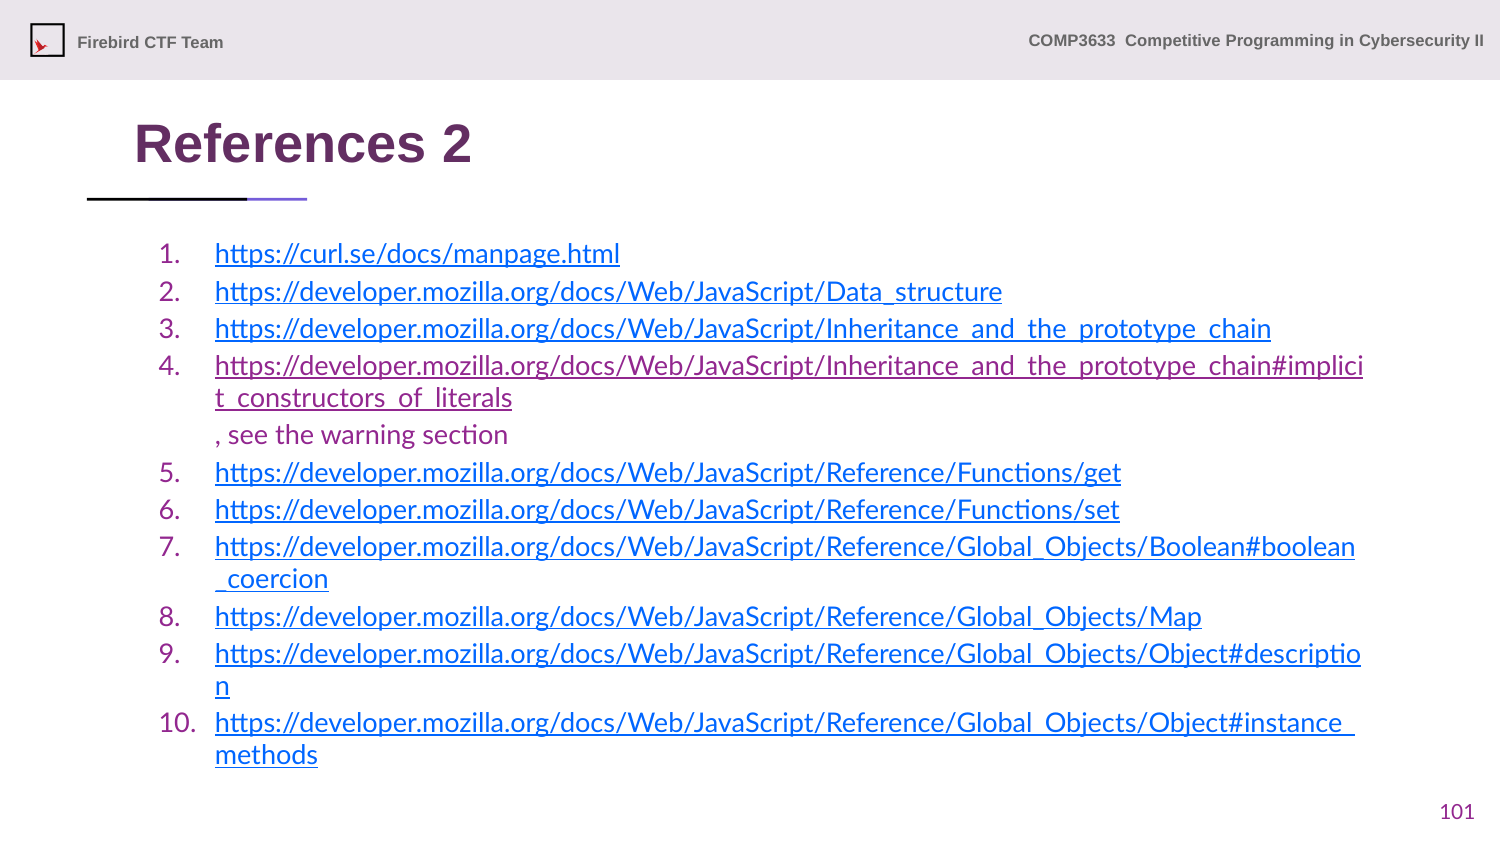

# References 2
https://curl.se/docs/manpage.html
https://developer.mozilla.org/docs/Web/JavaScript/Data_structure
https://developer.mozilla.org/docs/Web/JavaScript/Inheritance_and_the_prototype_chain
https://developer.mozilla.org/docs/Web/JavaScript/Inheritance_and_the_prototype_chain#implicit_constructors_of_literals, see the warning section
https://developer.mozilla.org/docs/Web/JavaScript/Reference/Functions/get
https://developer.mozilla.org/docs/Web/JavaScript/Reference/Functions/set
https://developer.mozilla.org/docs/Web/JavaScript/Reference/Global_Objects/Boolean#boolean_coercion
https://developer.mozilla.org/docs/Web/JavaScript/Reference/Global_Objects/Map
https://developer.mozilla.org/docs/Web/JavaScript/Reference/Global_Objects/Object#description
https://developer.mozilla.org/docs/Web/JavaScript/Reference/Global_Objects/Object#instance_methods
101